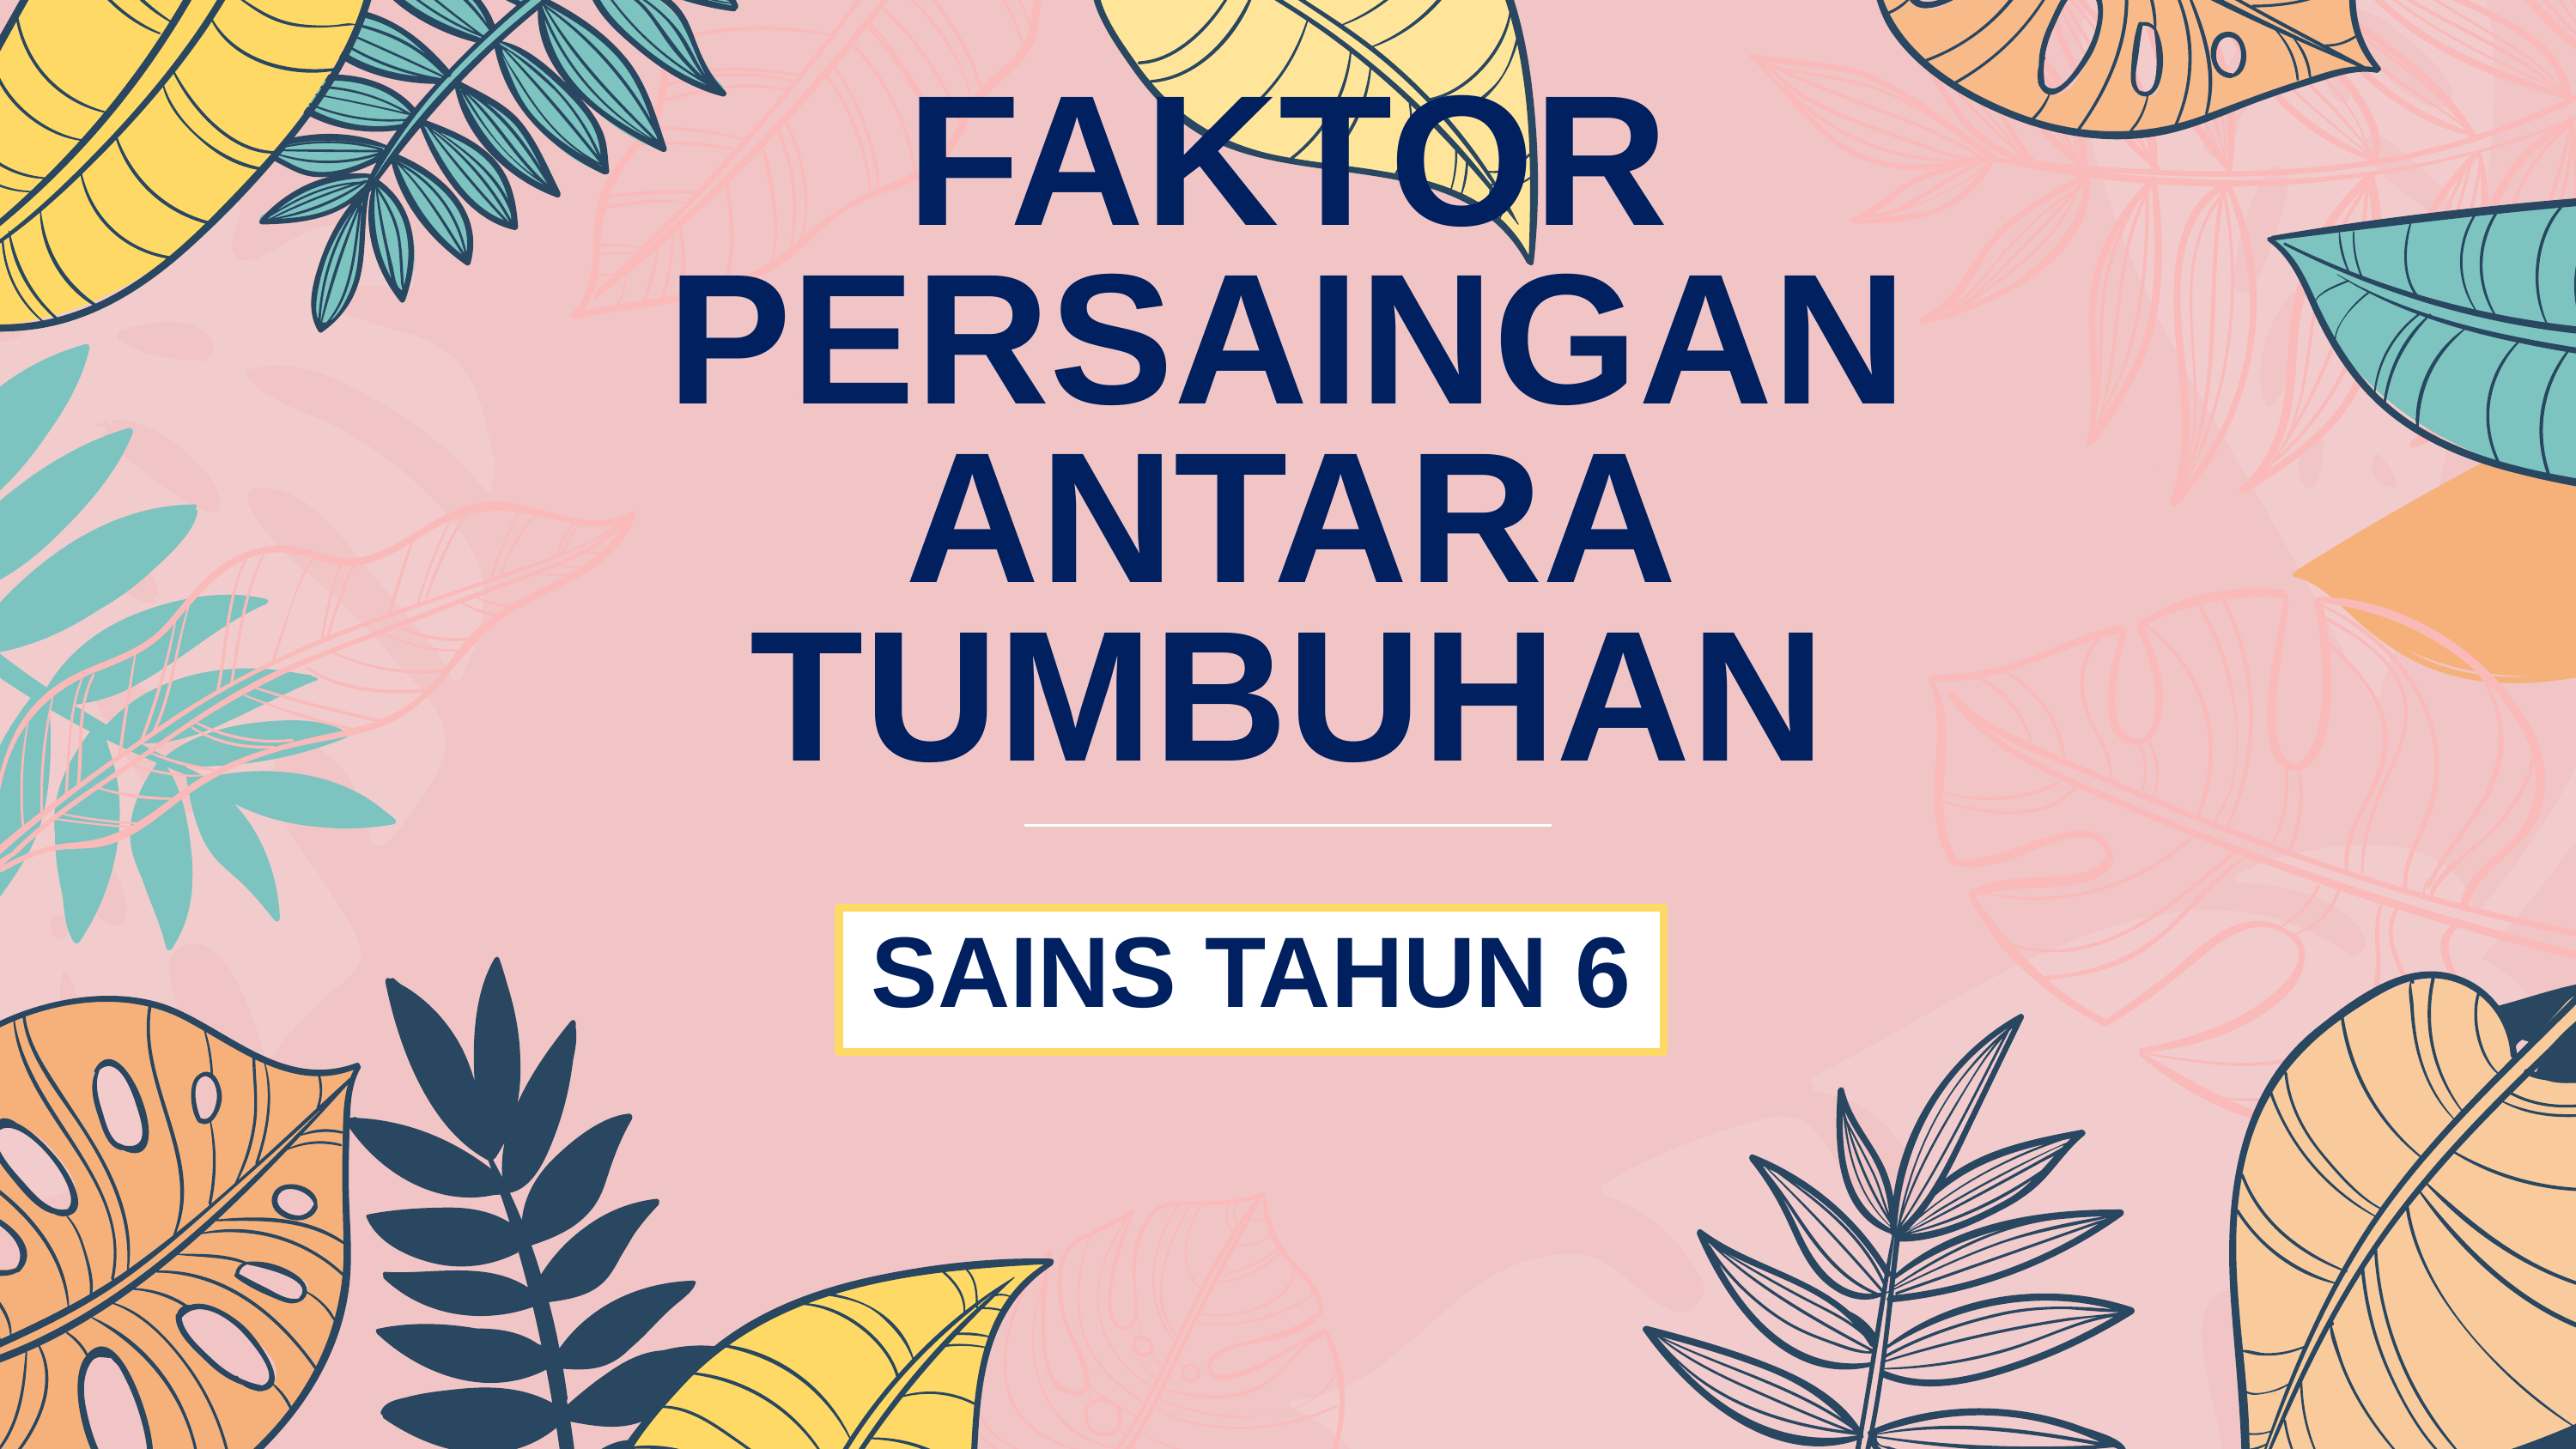

# FAKTOR PERSAINGAN ANTARA TUMBUHAN
SAINS TAHUN 6